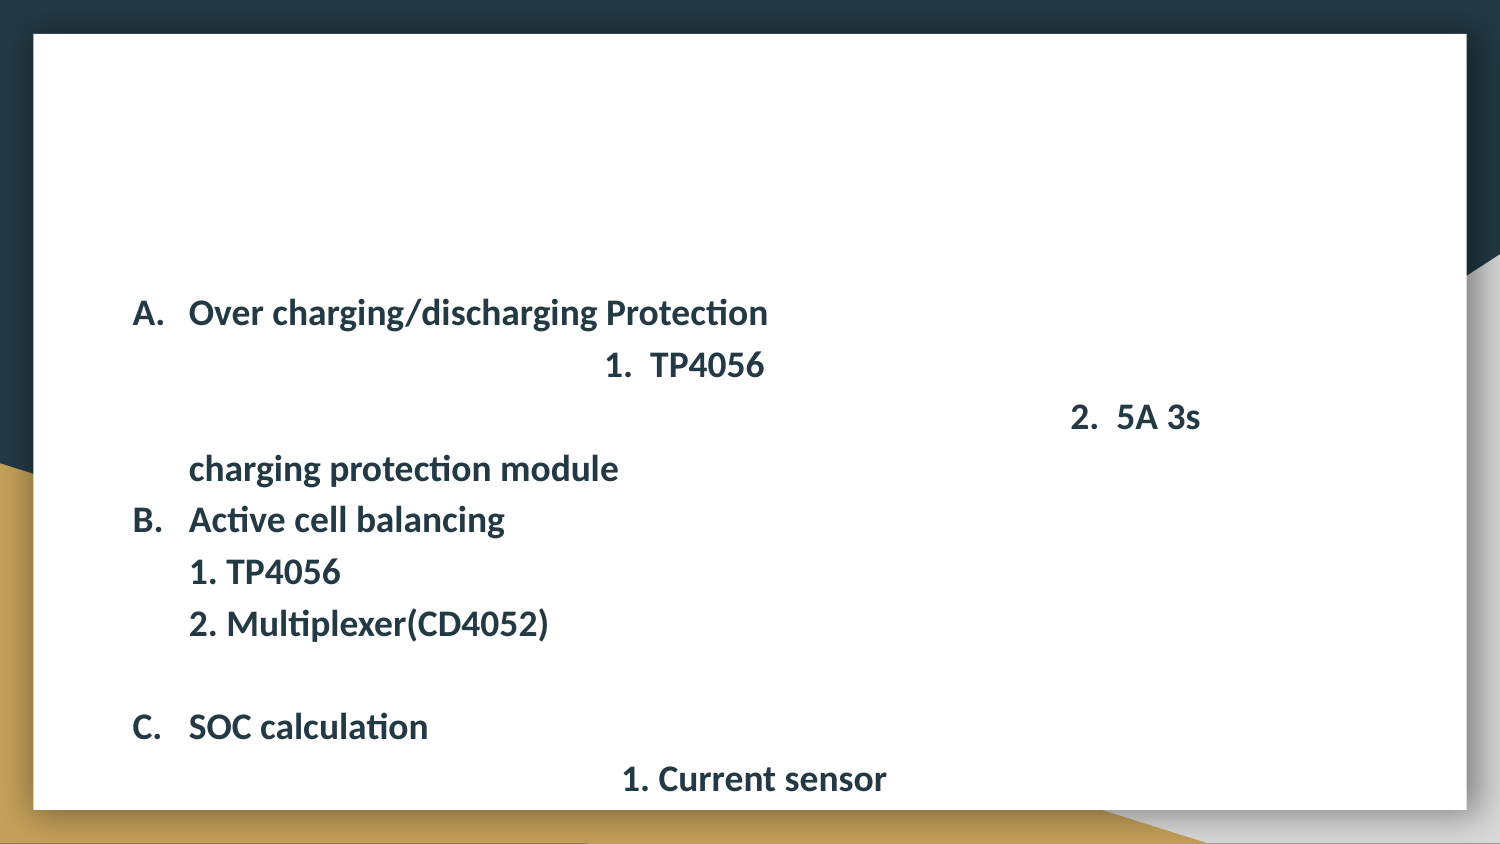

Over charging/discharging Protection                                                                                                                  1.  TP4056                                                                                                                                                                         2.  5A 3s charging protection module
Active cell balancing
1. TP4056
2. Multiplexer(CD4052)
SOC calculation                                                                                                                                                            1. Current sensor